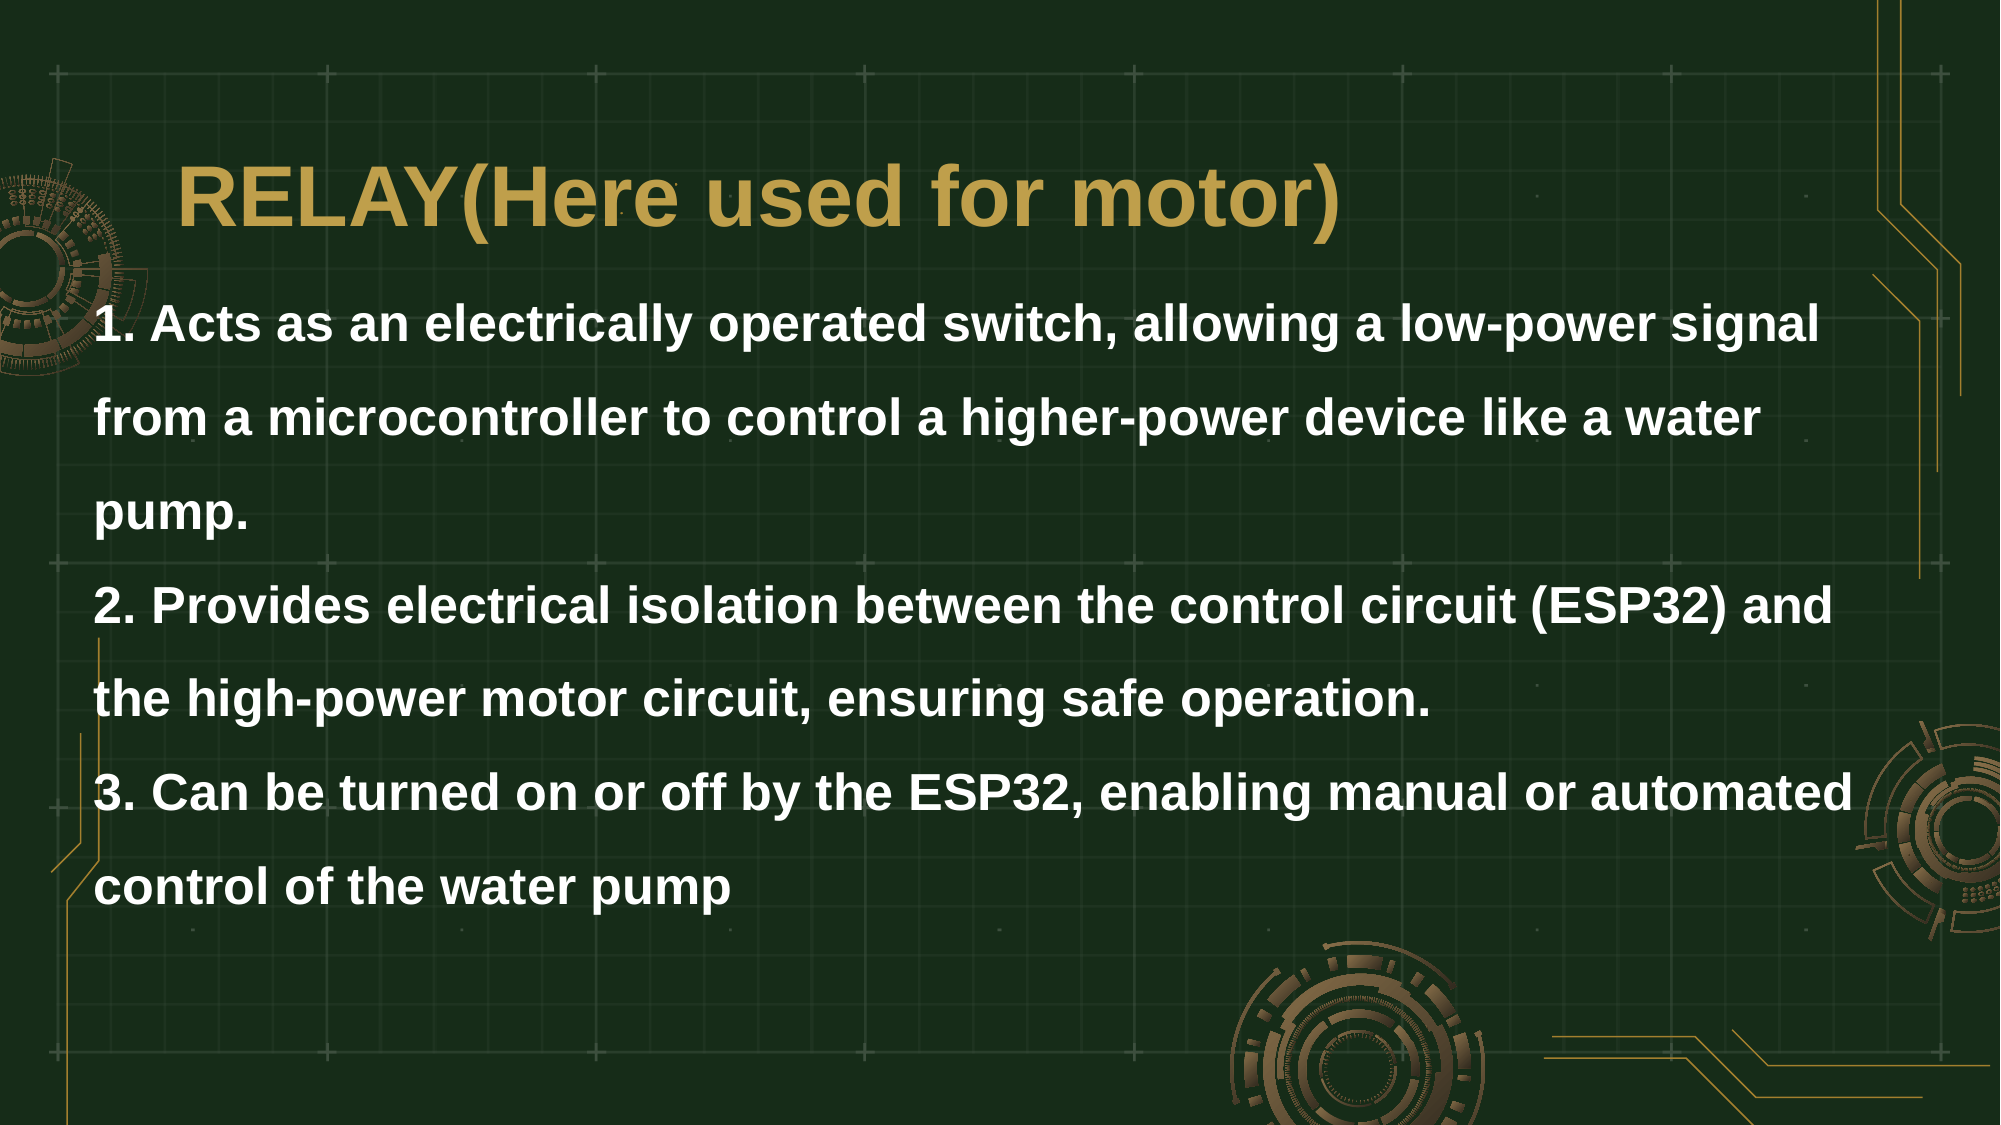

# RELAY(Here used for motor)
1. Acts as an electrically operated switch, allowing a low-power signal from a microcontroller to control a higher-power device like a water pump.
2. Provides electrical isolation between the control circuit (ESP32) and the high-power motor circuit, ensuring safe operation.
3. Can be turned on or off by the ESP32, enabling manual or automated control of the water pump